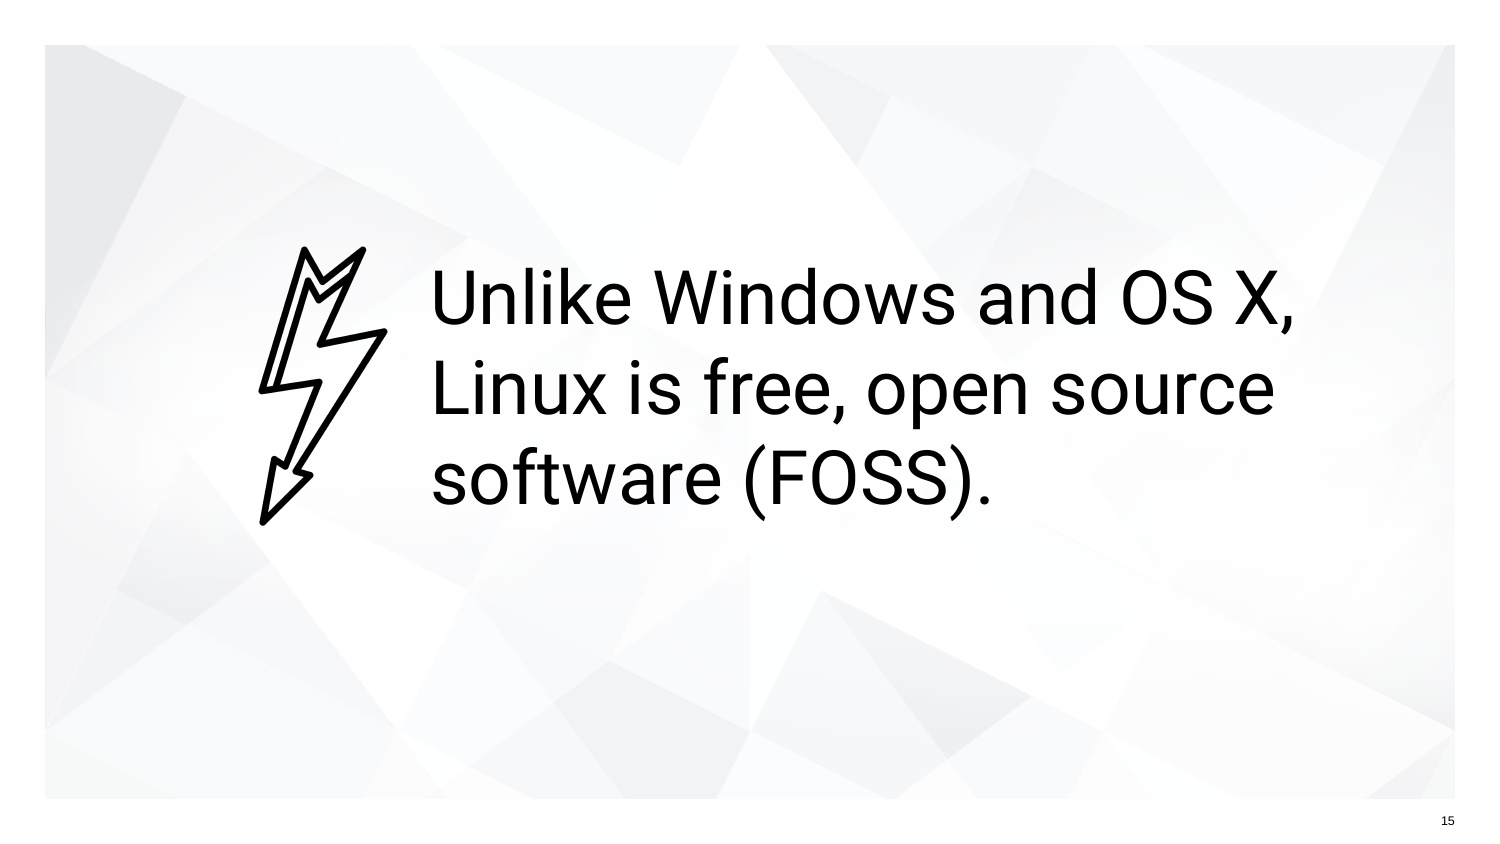

# Unlike Windows and OS X, Linux is free, open source software (FOSS).

15